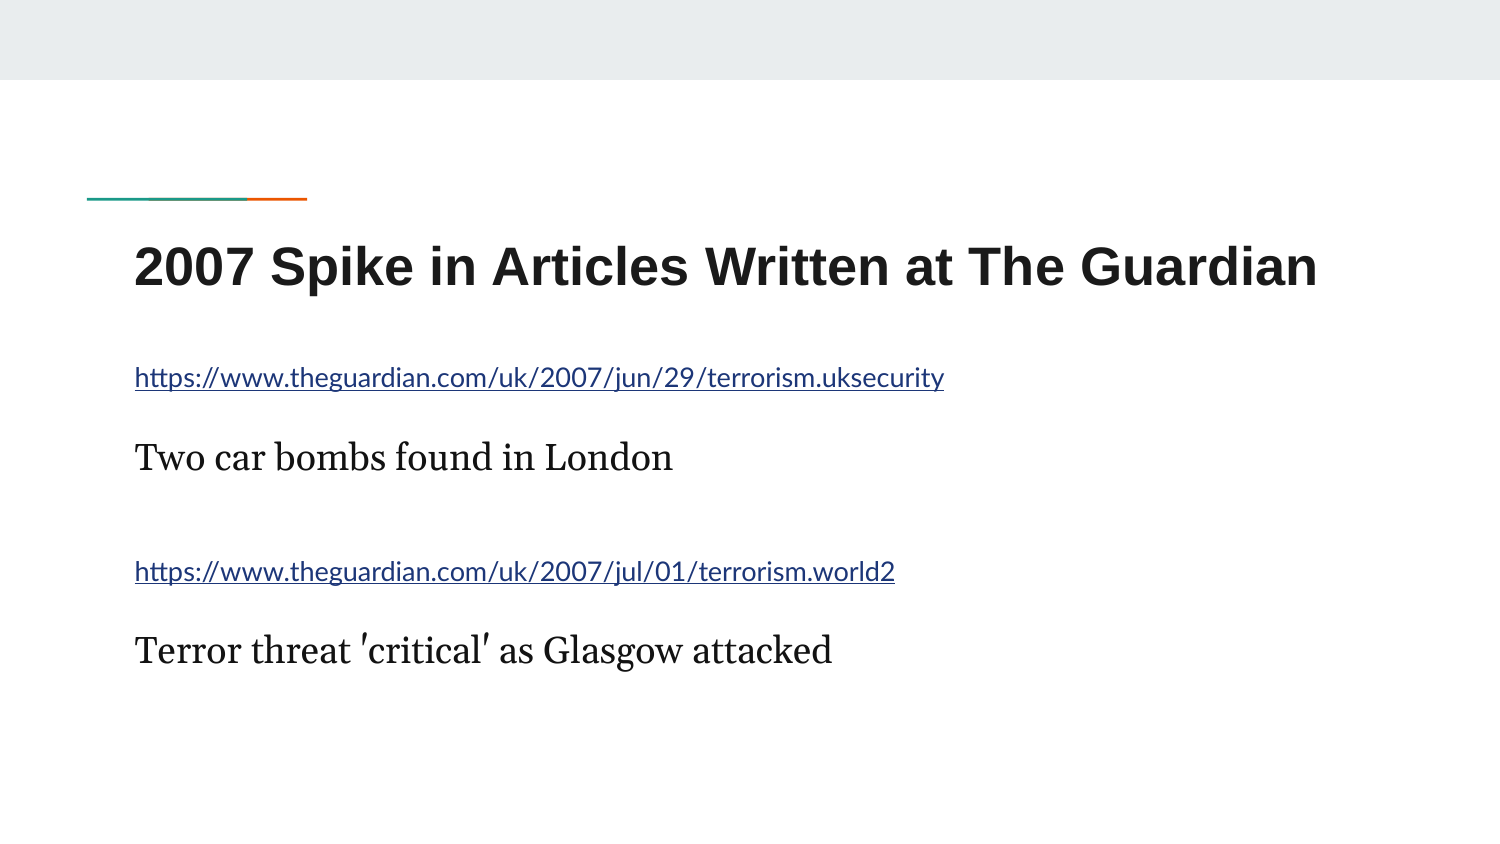

# 2007 Spike in Articles Written at The Guardian
https://www.theguardian.com/uk/2007/jun/29/terrorism.uksecurity
Two car bombs found in London

https://www.theguardian.com/uk/2007/jul/01/terrorism.world2
Terror threat 'critical' as Glasgow attacked